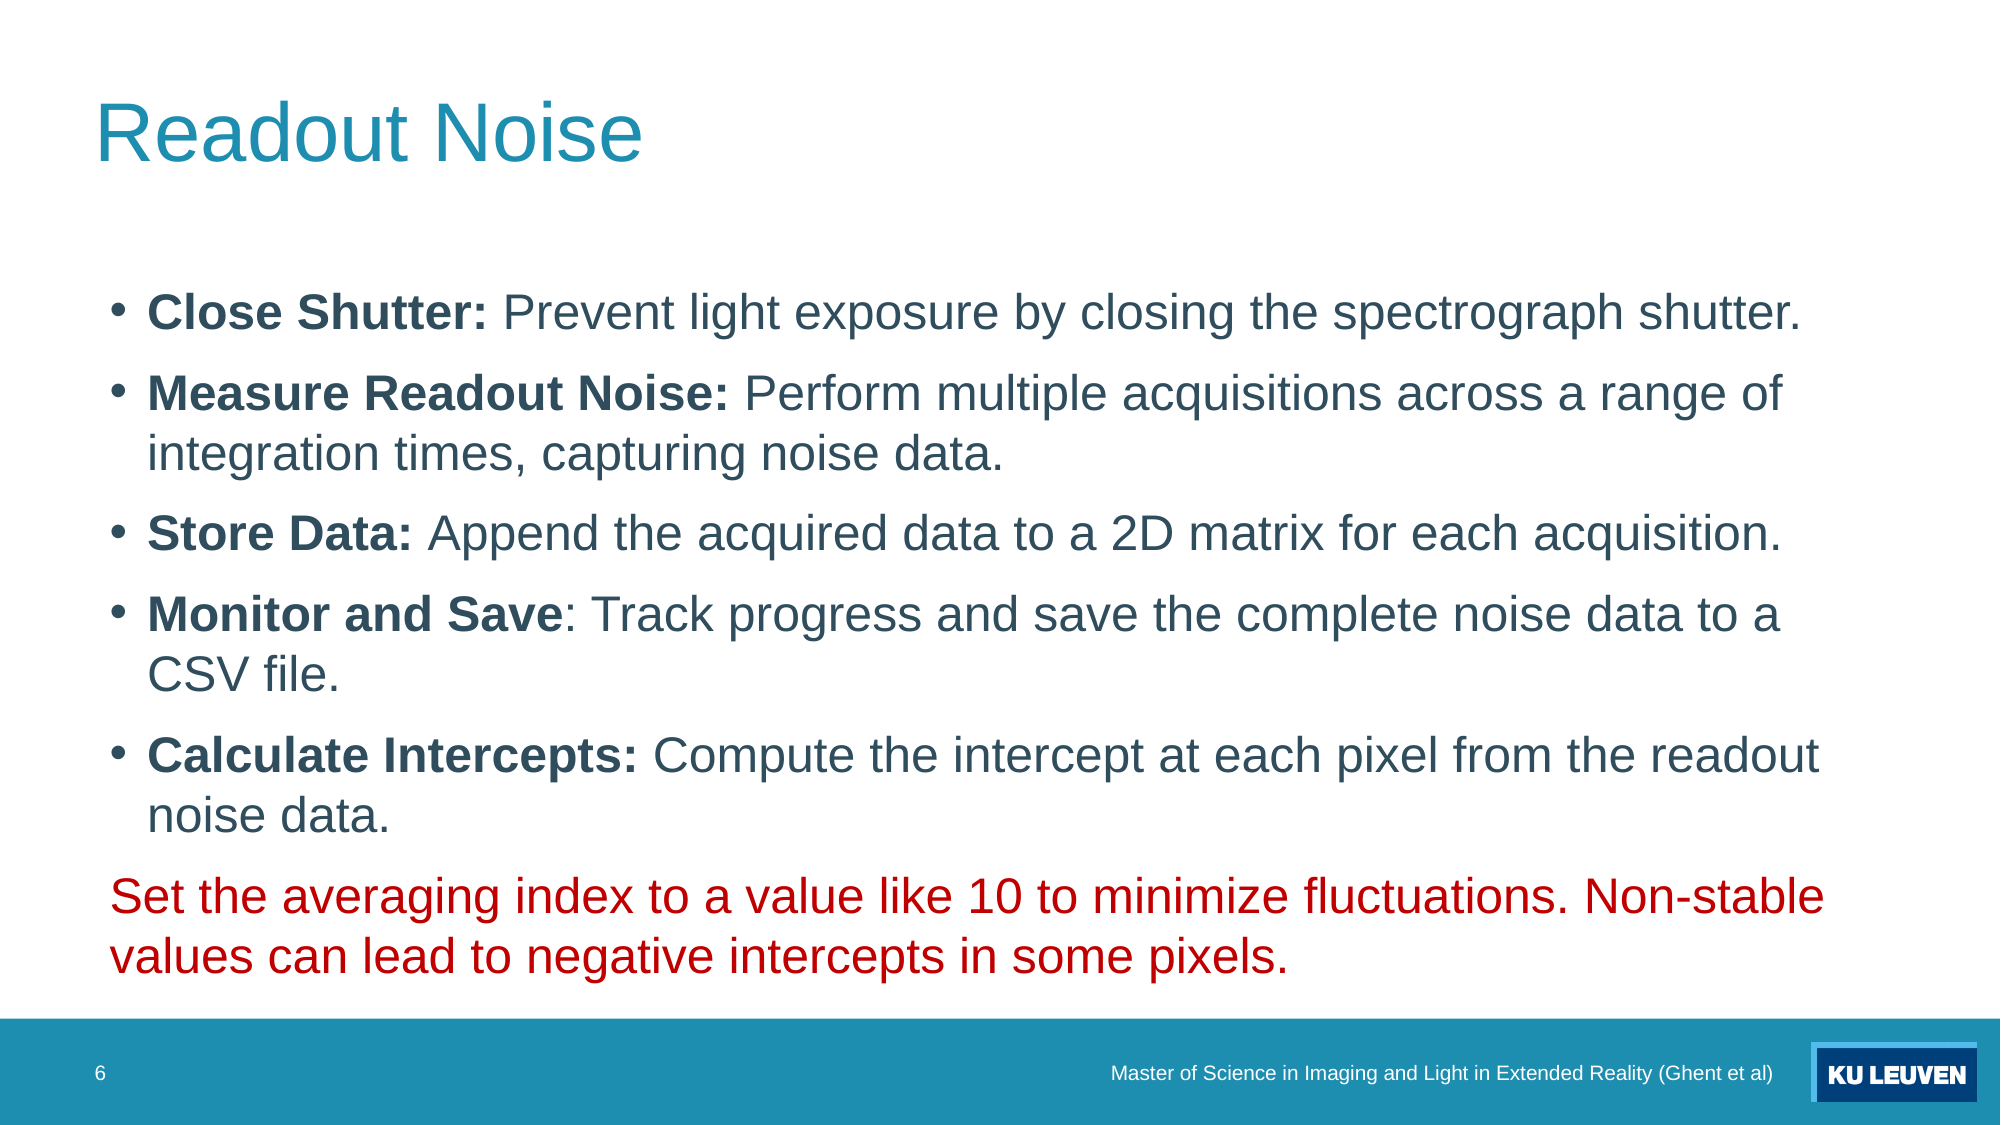

# Readout Noise
Close Shutter: Prevent light exposure by closing the spectrograph shutter.
Measure Readout Noise: Perform multiple acquisitions across a range of integration times, capturing noise data.
Store Data: Append the acquired data to a 2D matrix for each acquisition.
Monitor and Save: Track progress and save the complete noise data to a CSV file.
Calculate Intercepts: Compute the intercept at each pixel from the readout noise data.
Set the averaging index to a value like 10 to minimize fluctuations. Non-stable values can lead to negative intercepts in some pixels.
6
Master of Science in Imaging and Light in Extended Reality (Ghent et al)